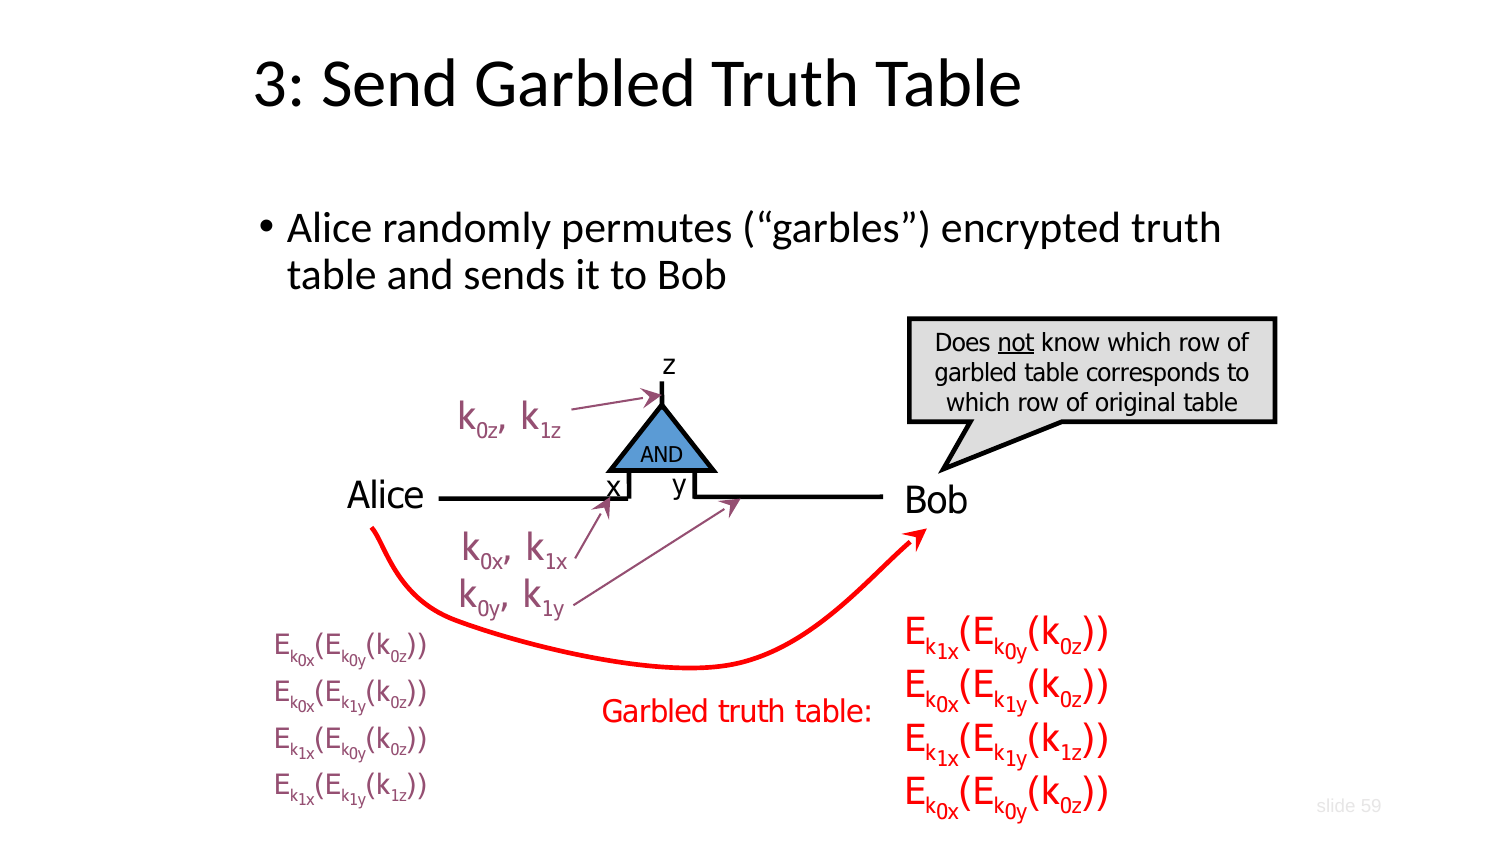

# 3: Send Garbled Truth Table
Alice randomly permutes (“garbles”) encrypted truth table and sends it to Bob
Does not know which row of garbled table corresponds to which row of original table
z

k0z, k1z

AND
y
x
Alice
Bob

k0x, k1x

k0y, k1y
Ek1x(Ek0y(k0z))
Ek0x(Ek0y(k0z))
Ek0x(Ek1y(k0z))
Ek0x(Ek1y(k0z))
Garbled truth table:
Ek1x(Ek1y(k1z))
Ek1x(Ek0y(k0z))
Ek1x(Ek1y(k1z))
Ek0x(Ek0y(k0z))
slide 59